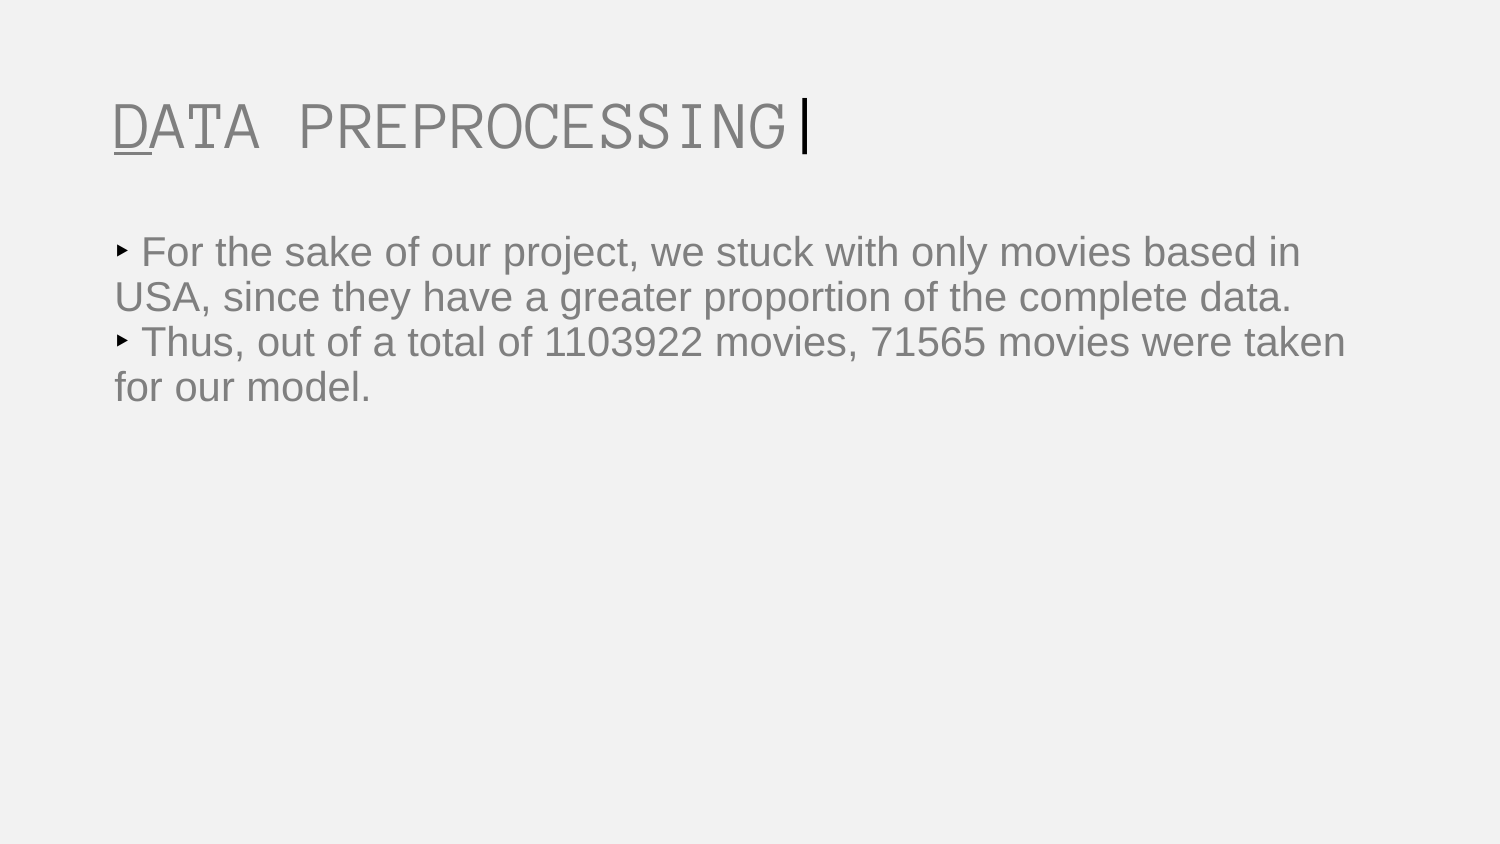

# DATA PREPROCESSING|
‣ For the sake of our project, we stuck with only movies based in USA, since they have a greater proportion of the complete data.
‣ Thus, out of a total of 1103922 movies, 71565 movies were taken for our model.